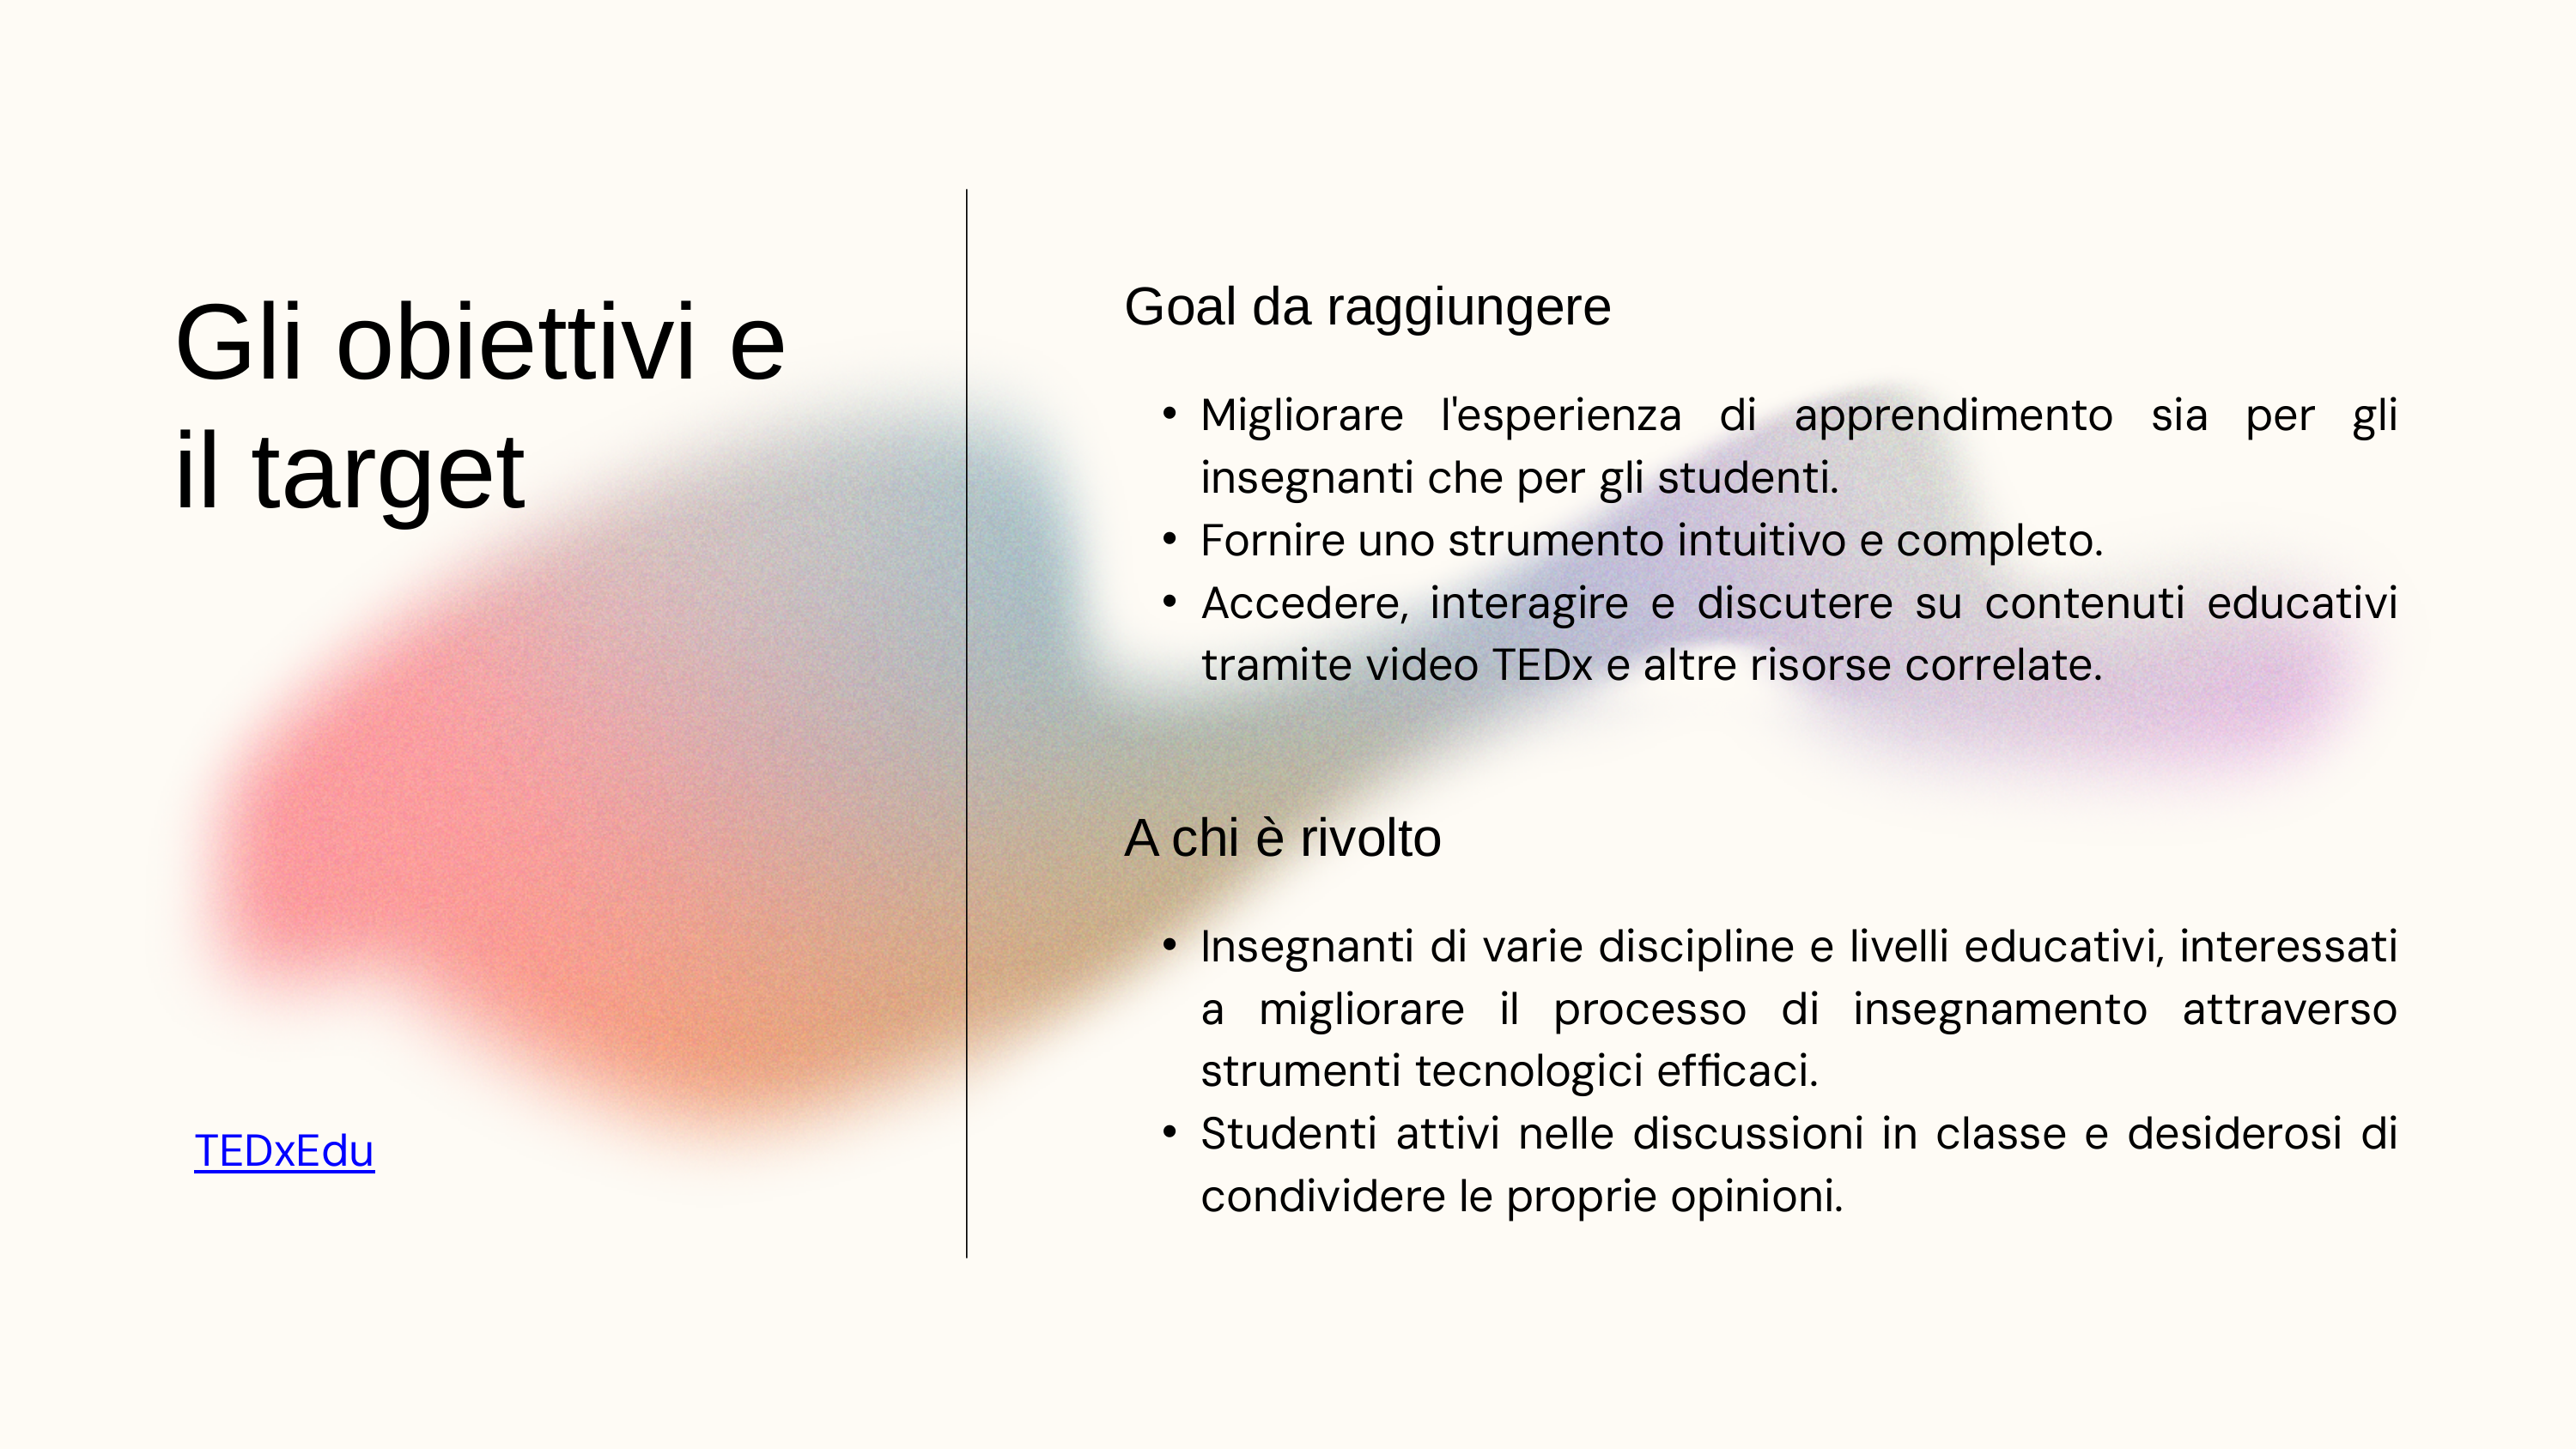

Gli obiettivi e il target
Goal da raggiungere
Migliorare l'esperienza di apprendimento sia per gli insegnanti che per gli studenti.
Fornire uno strumento intuitivo e completo.
Accedere, interagire e discutere su contenuti educativi tramite video TEDx e altre risorse correlate.

A chi è rivolto
Insegnanti di varie discipline e livelli educativi, interessati a migliorare il processo di insegnamento attraverso strumenti tecnologici efficaci.
Studenti attivi nelle discussioni in classe e desiderosi di condividere le proprie opinioni.
TEDxEdu